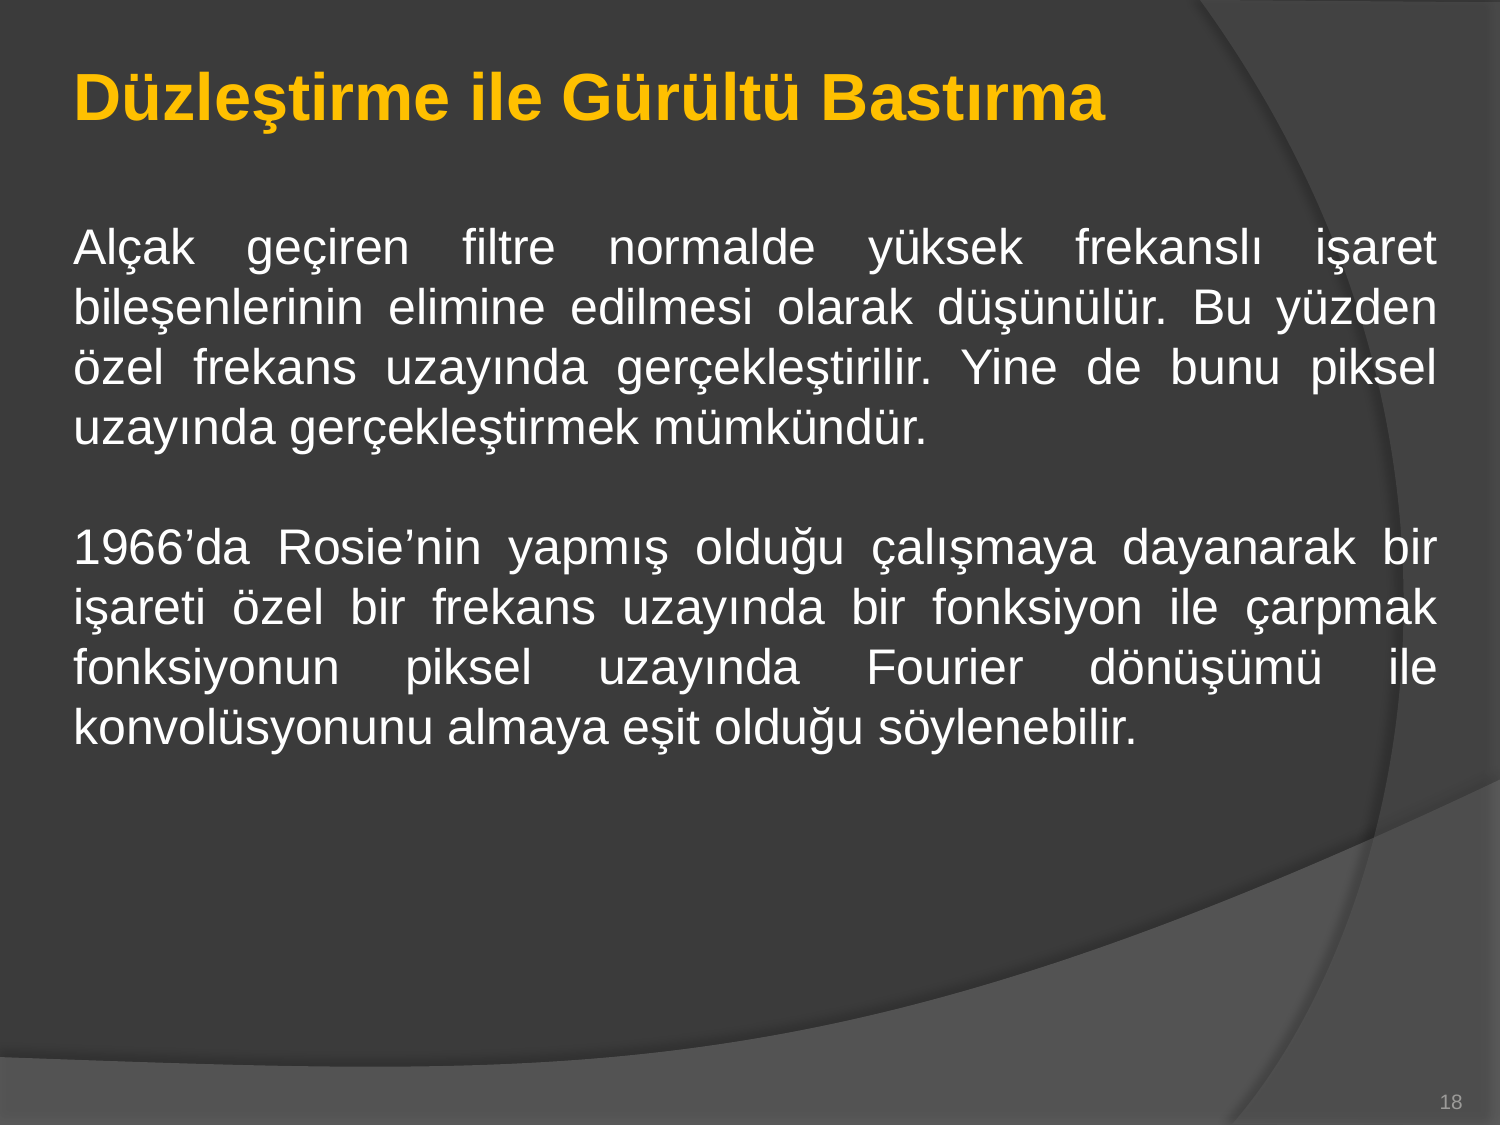

Düzleştirme ile Gürültü Bastırma

Alçak geçiren filtre normalde yüksek frekanslı işaret bileşenlerinin elimine edilmesi olarak düşünülür. Bu yüzden özel frekans uzayında gerçekleştirilir. Yine de bunu piksel uzayında gerçekleştirmek mümkündür.

1966’da Rosie’nin yapmış olduğu çalışmaya dayanarak bir işareti özel bir frekans uzayında bir fonksiyon ile çarpmak fonksiyonun piksel uzayında Fourier dönüşümü ile konvolüsyonunu almaya eşit olduğu söylenebilir.
18